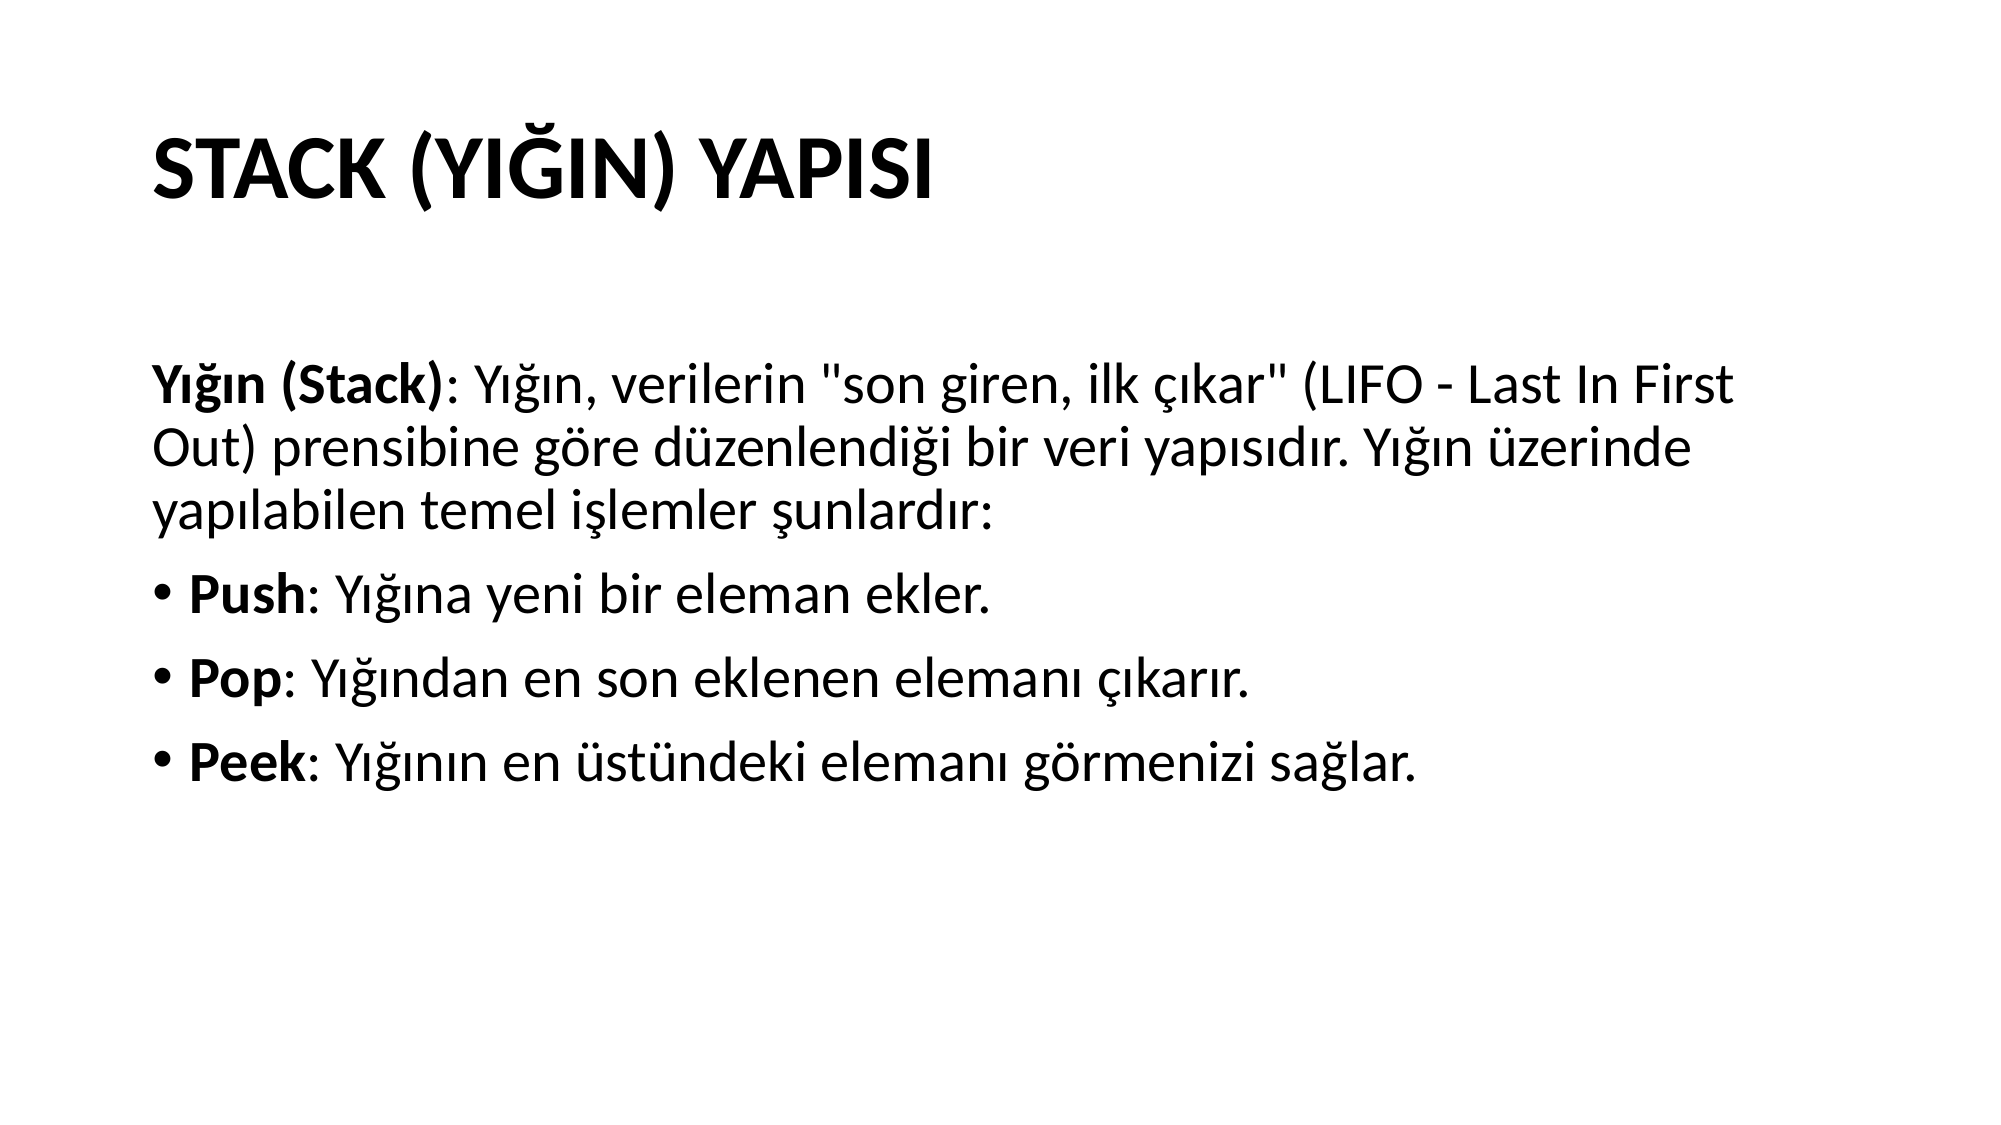

# STACK (YIĞIN) YAPISI
Yığın (Stack): Yığın, verilerin "son giren, ilk çıkar" (LIFO - Last In First Out) prensibine göre düzenlendiği bir veri yapısıdır. Yığın üzerinde yapılabilen temel işlemler şunlardır:
Push: Yığına yeni bir eleman ekler.
Pop: Yığından en son eklenen elemanı çıkarır.
Peek: Yığının en üstündeki elemanı görmenizi sağlar.